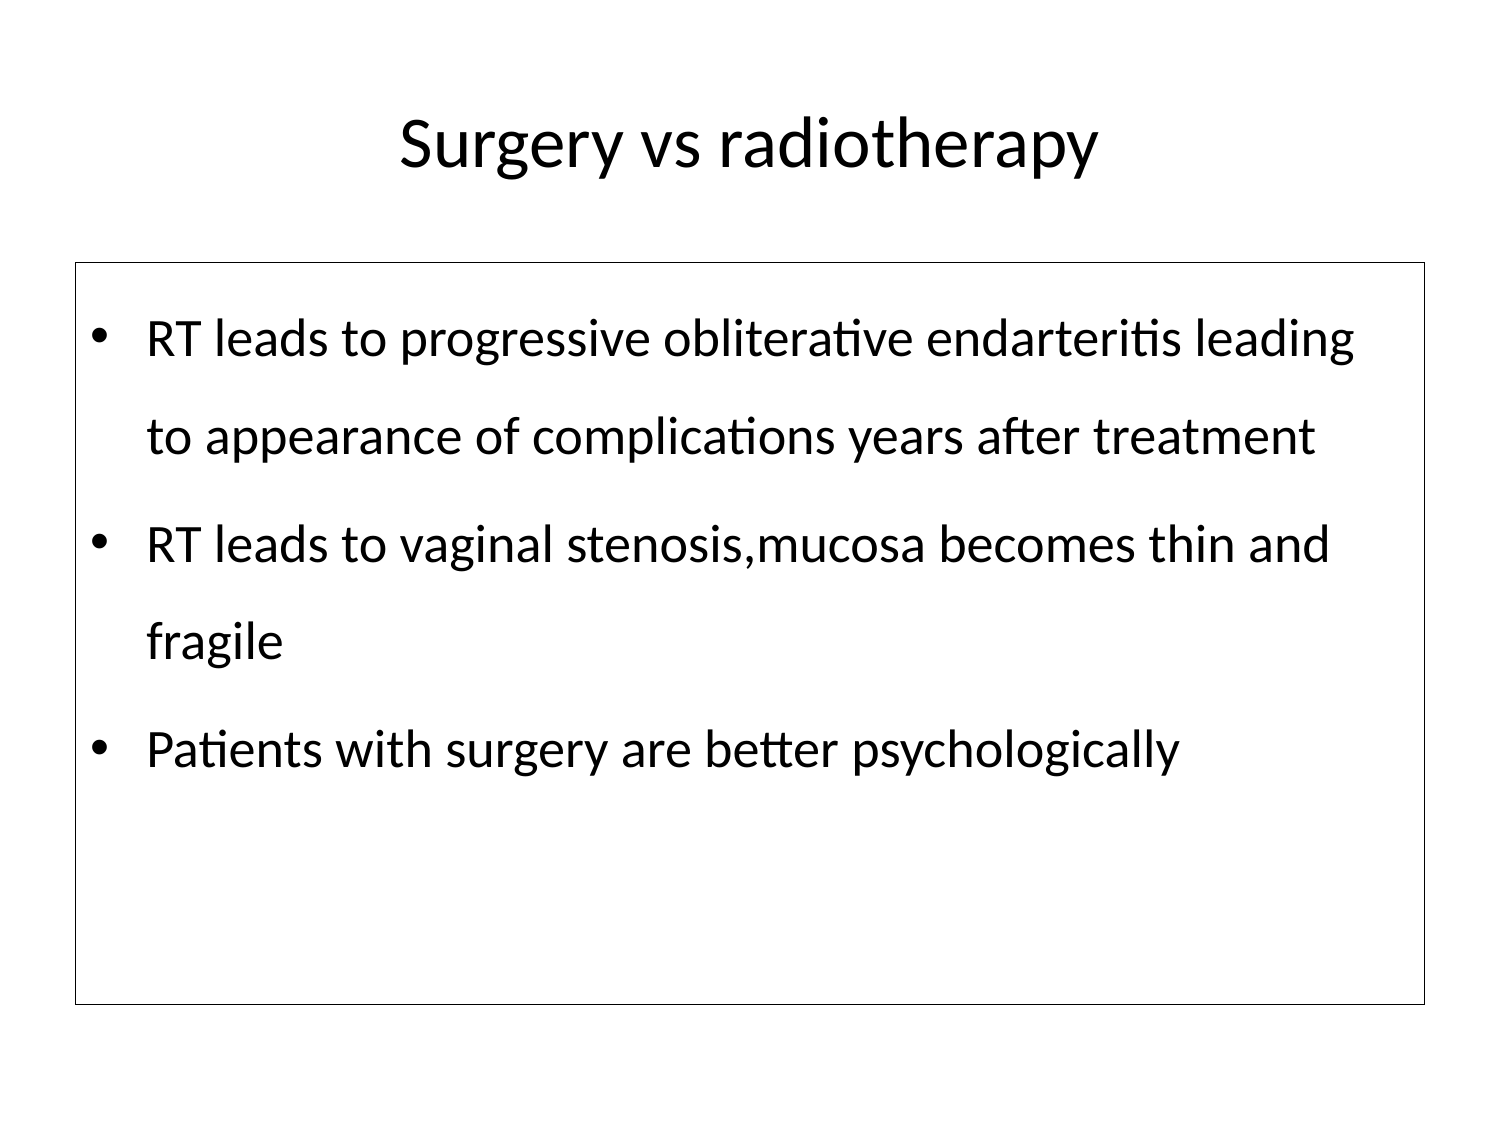

# Surgery vs radiotherapy
RT leads to progressive obliterative endarteritis leading to appearance of complications years after treatment
RT leads to vaginal stenosis,mucosa becomes thin and fragile
Patients with surgery are better psychologically